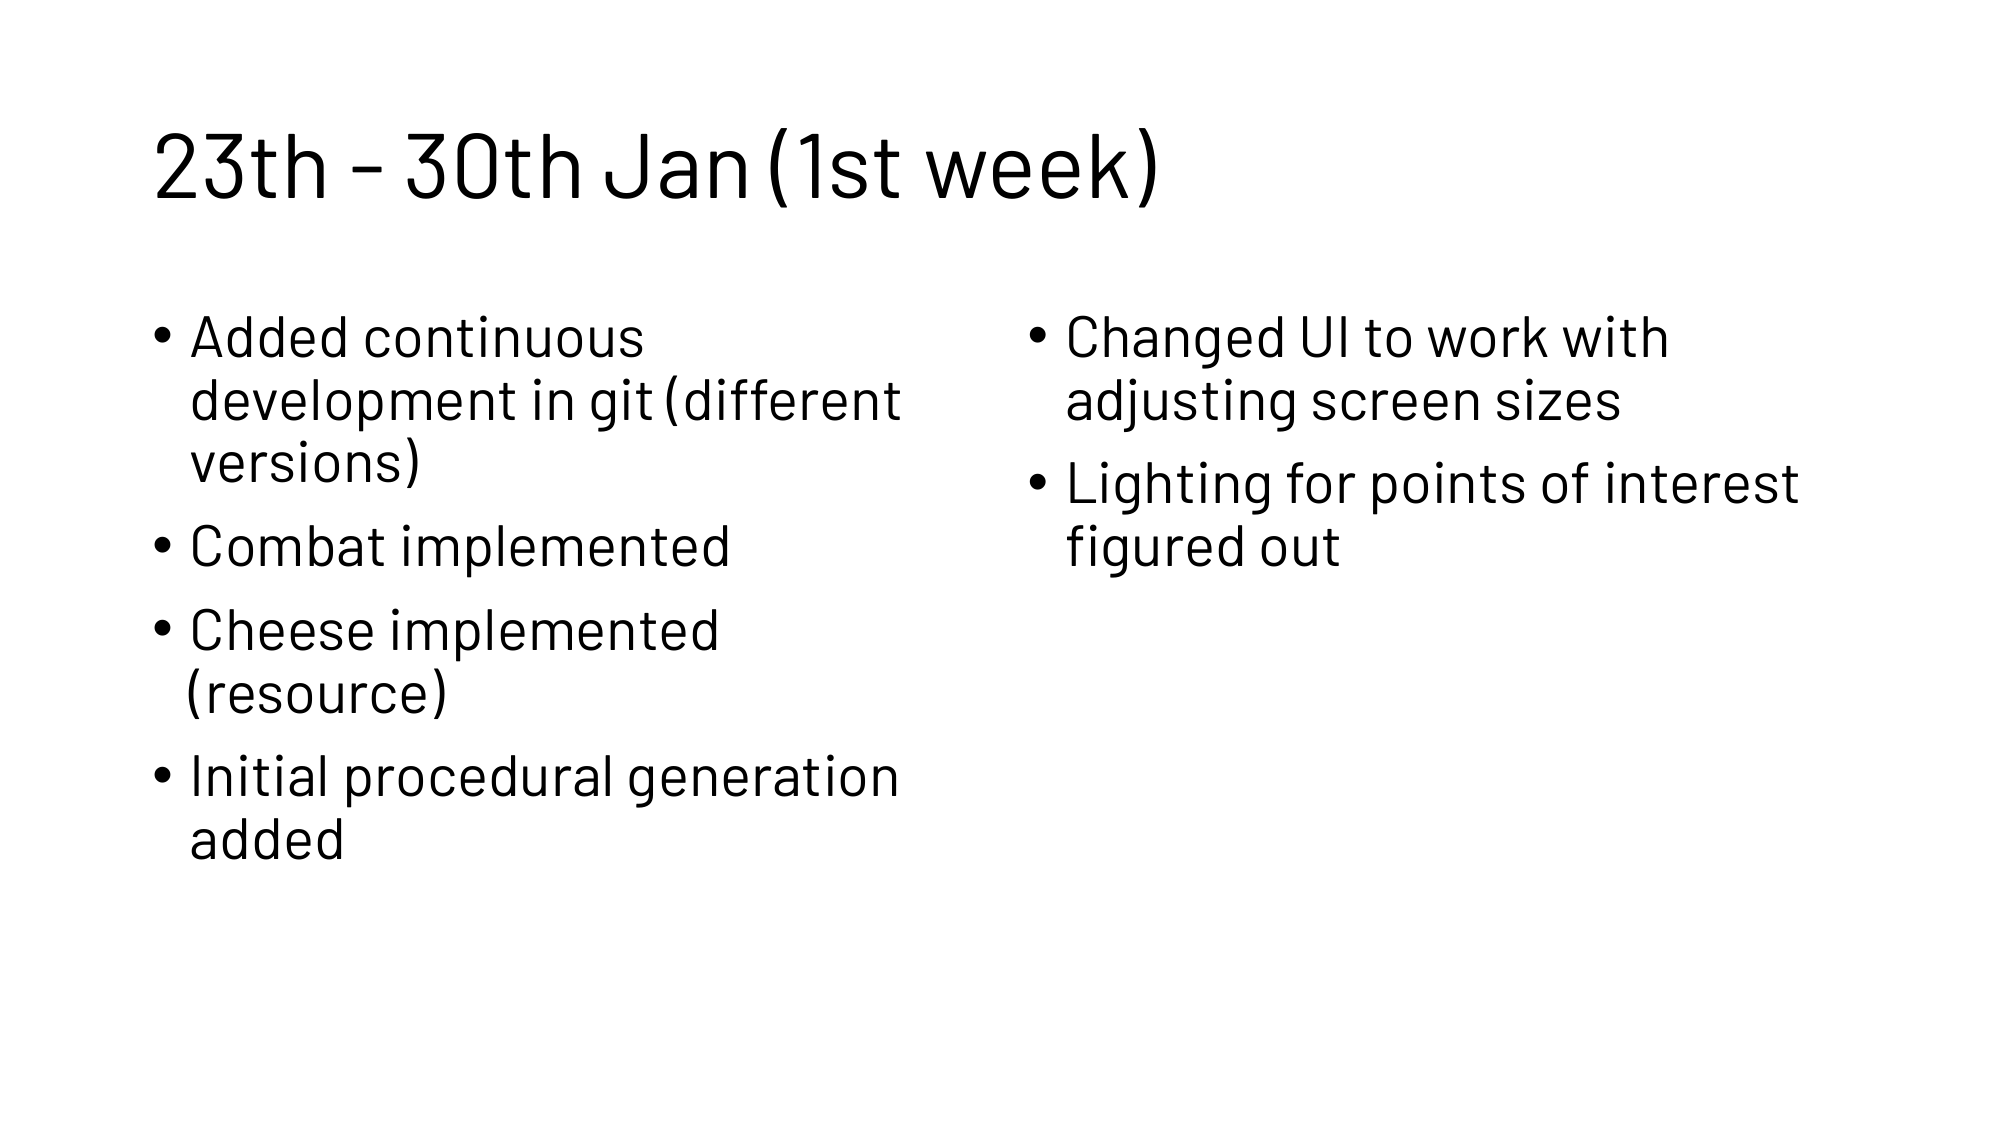

# 23th - 30th Jan (1st week)
Added continuous development in git (different versions)
Combat implemented
Cheese implemented (resource)
Initial procedural generation added
Changed UI to work with adjusting screen sizes
Lighting for points of interest figured out